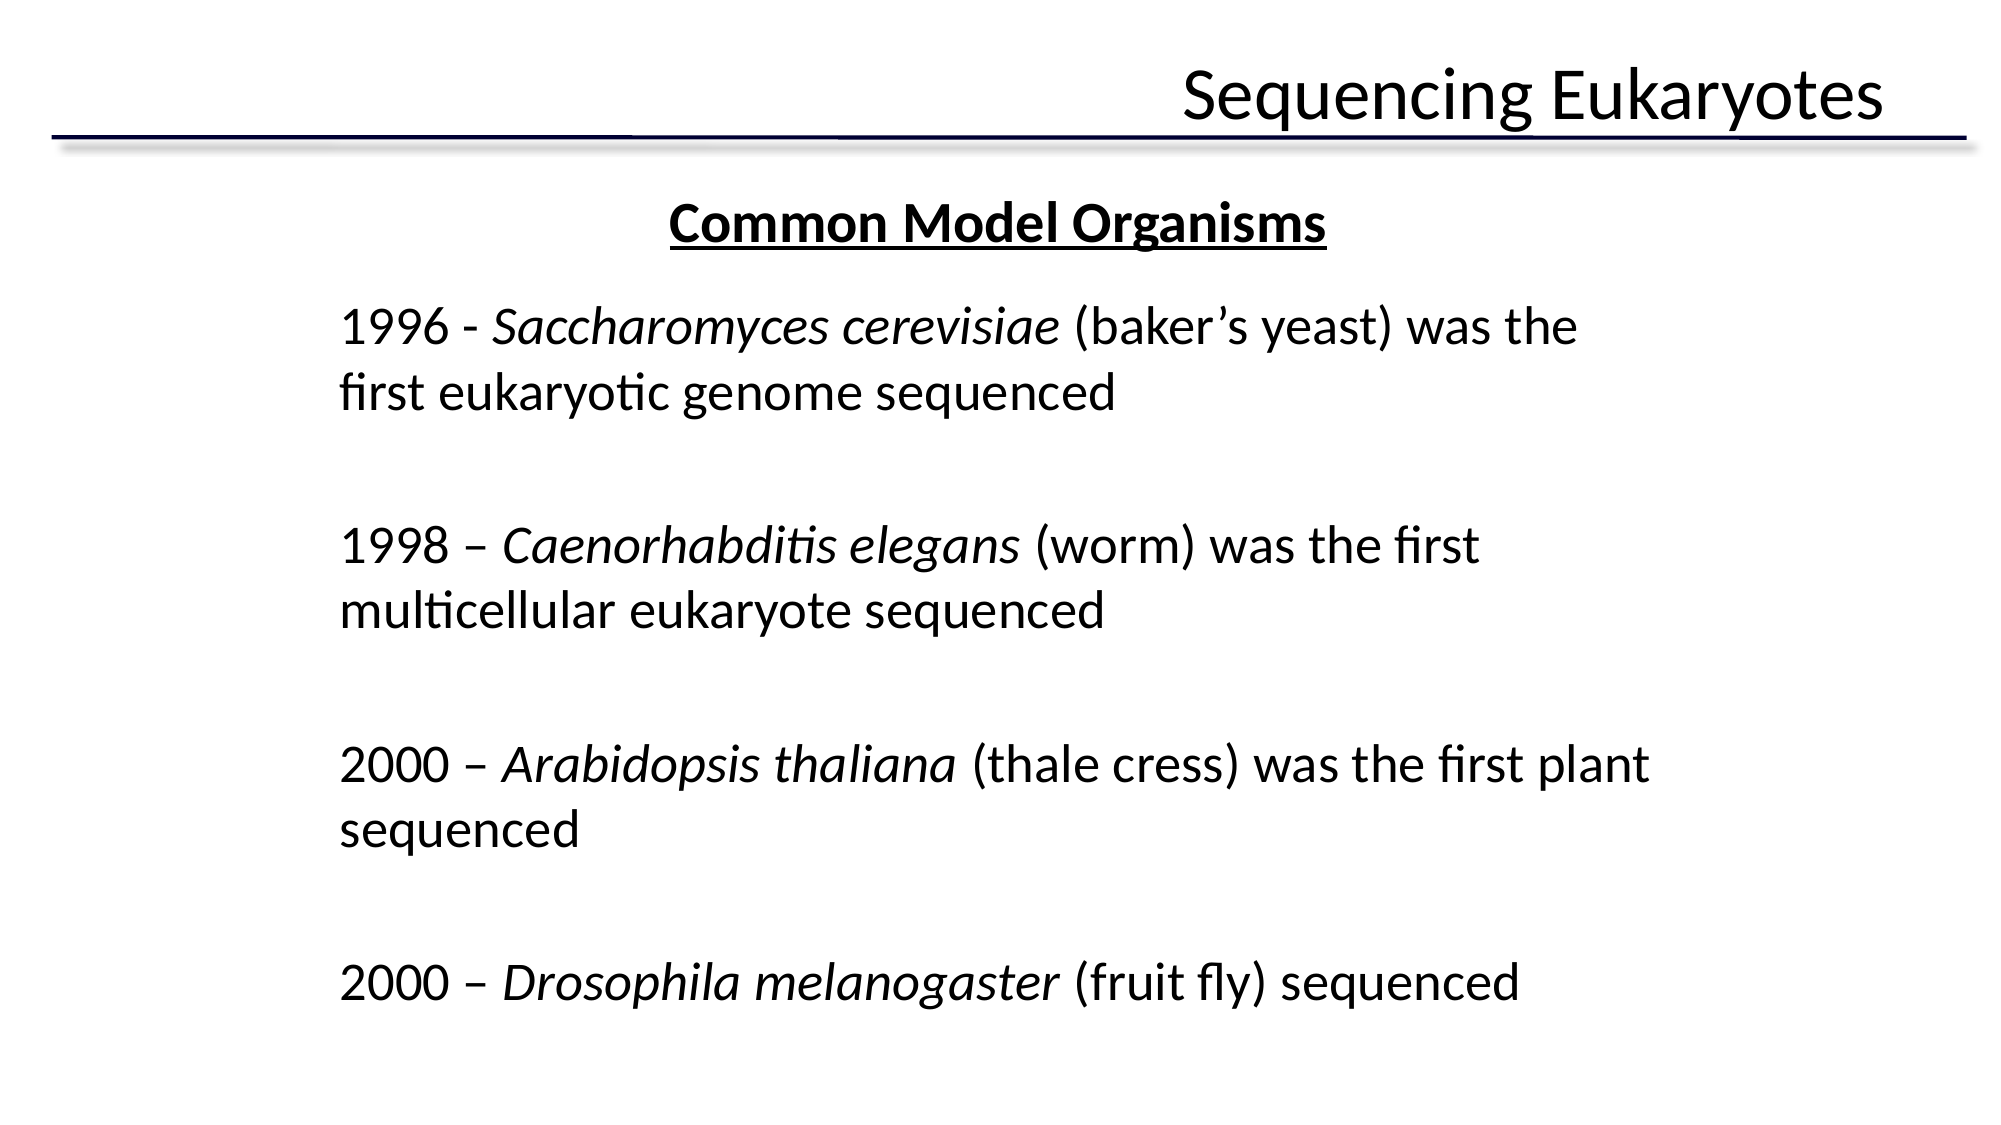

# Sequencing Eukaryotes
Common Model Organisms
1996 - Saccharomyces cerevisiae (baker’s yeast) was the first eukaryotic genome sequenced

1998 – Caenorhabditis elegans (worm) was the first multicellular eukaryote sequenced

2000 – Arabidopsis thaliana (thale cress) was the first plant sequenced

2000 – Drosophila melanogaster (fruit fly) sequenced